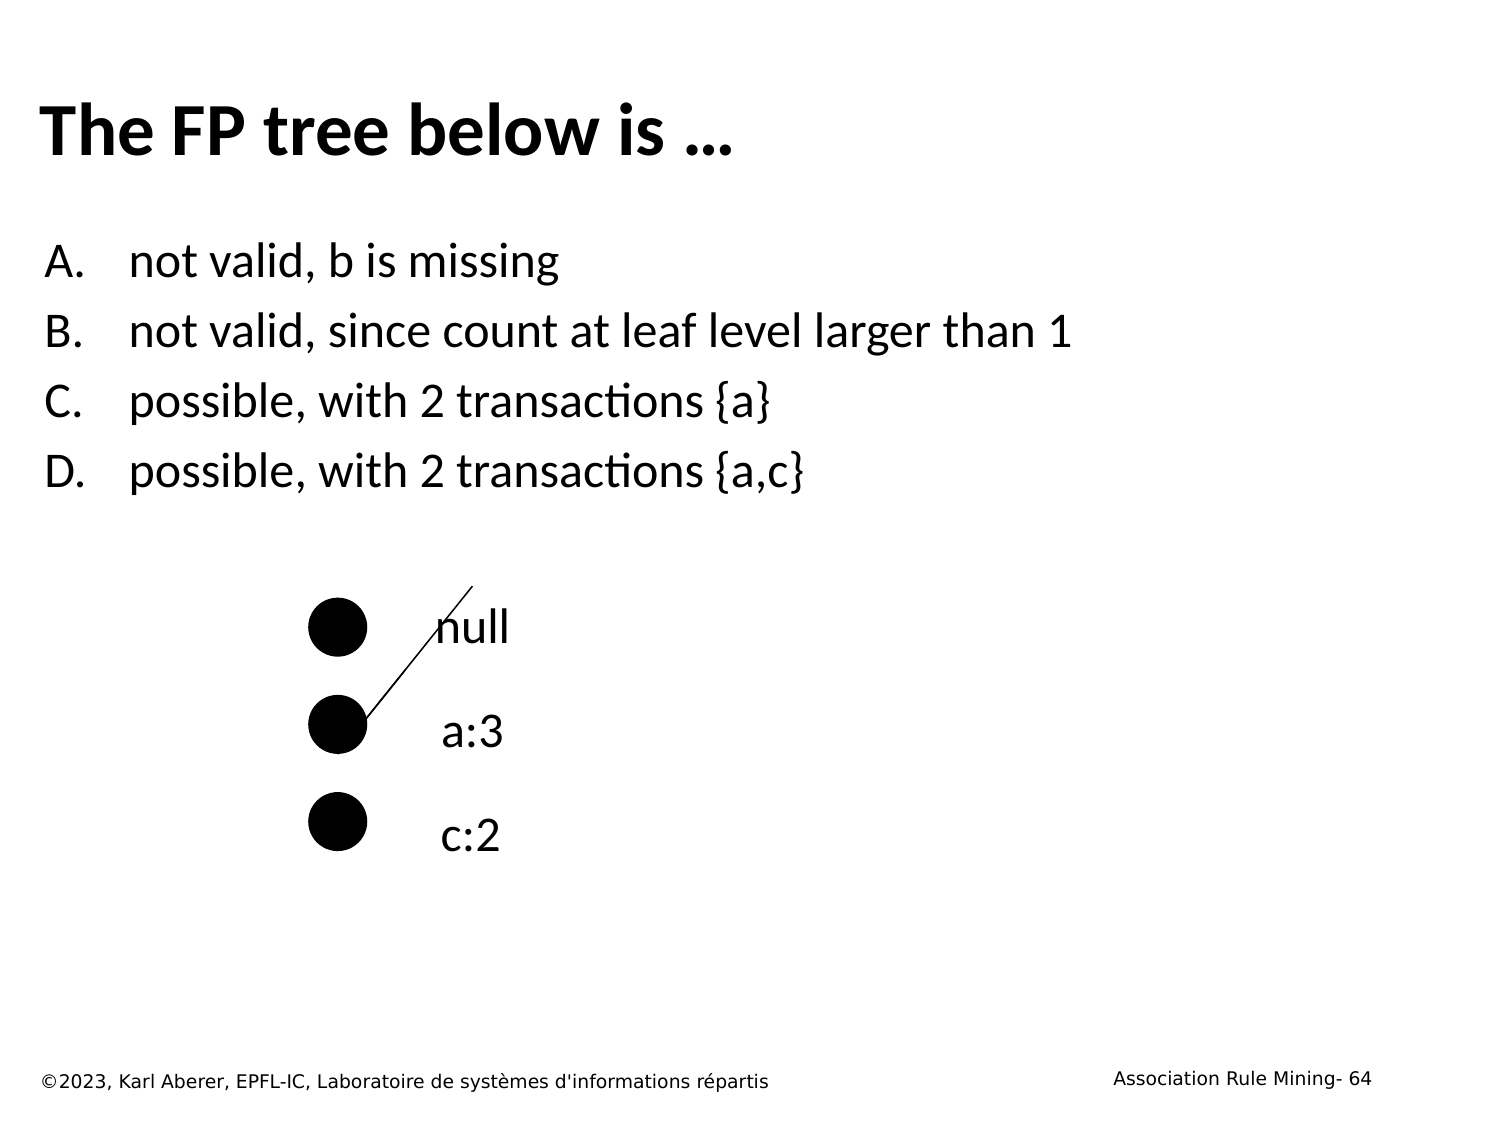

# The FP tree below is …
not valid, b is missing
not valid, since count at leaf level larger than 1
possible, with 2 transactions {a}
possible, with 2 transactions {a,c}
null

a:3

c:2
©2023, Karl Aberer, EPFL-IC, Laboratoire de systèmes d'informations répartis